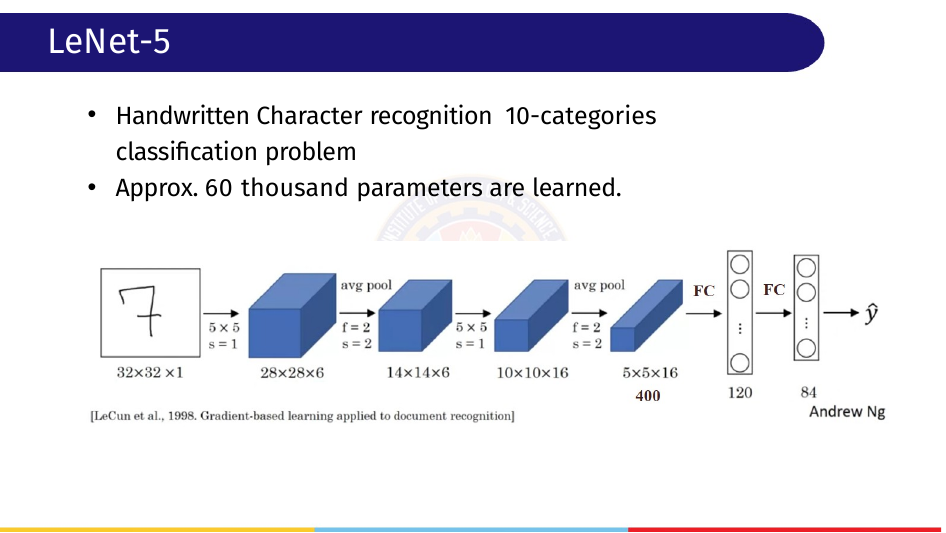

LeNet-5
Handwritten Character recognition  10-categories classification problem
Approx. 60 thousand parameters are learned.